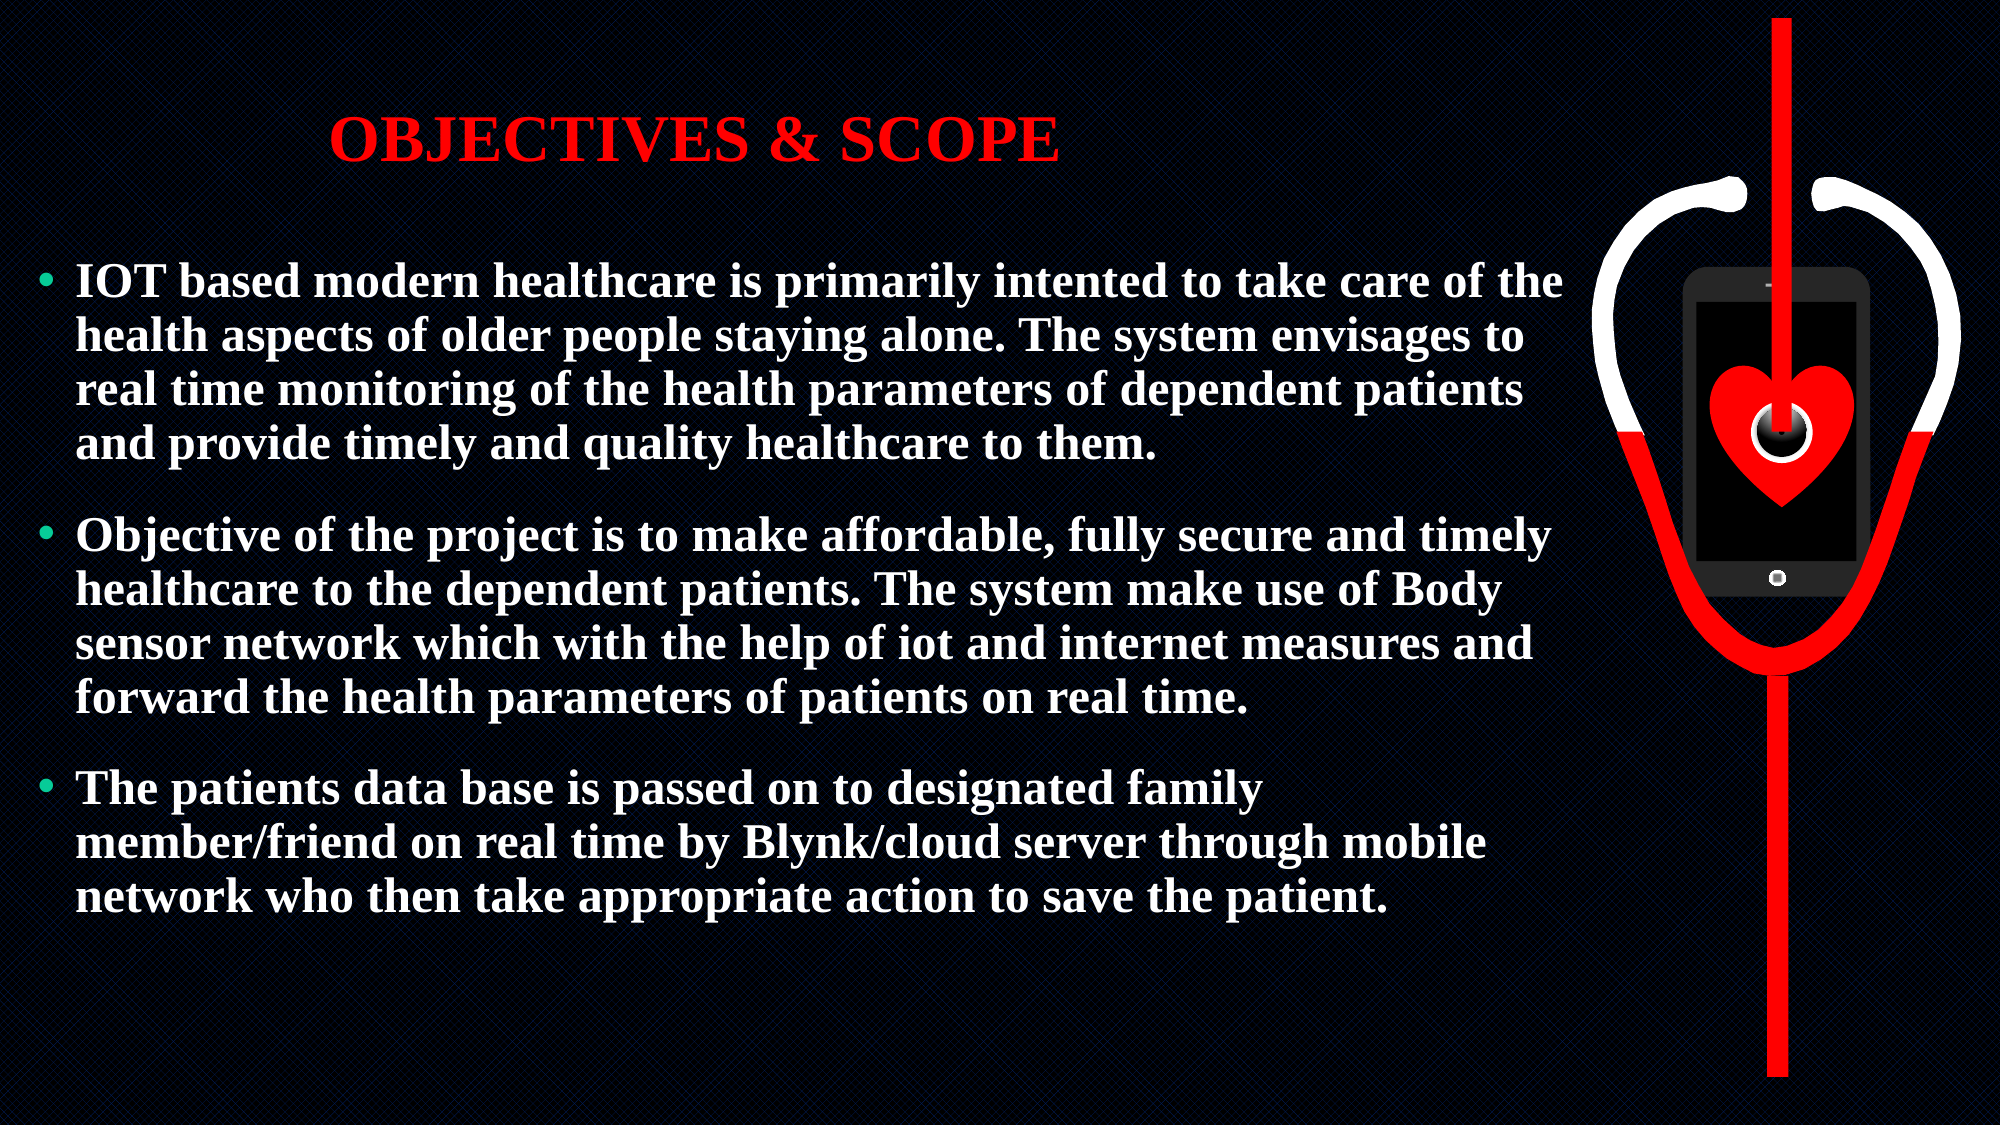

# OBJECTIVES & SCOPE

IOT based modern healthcare is primarily intented to take care of the health aspects of older people staying alone. The system envisages to real time monitoring of the health parameters of dependent patients and provide timely and quality healthcare to them.
Objective of the project is to make affordable, fully secure and timely healthcare to the dependent patients. The system make use of Body sensor network which with the help of iot and internet measures and forward the health parameters of patients on real time.
The patients data base is passed on to designated family member/friend on real time by Blynk/cloud server through mobile network who then take appropriate action to save the patient.